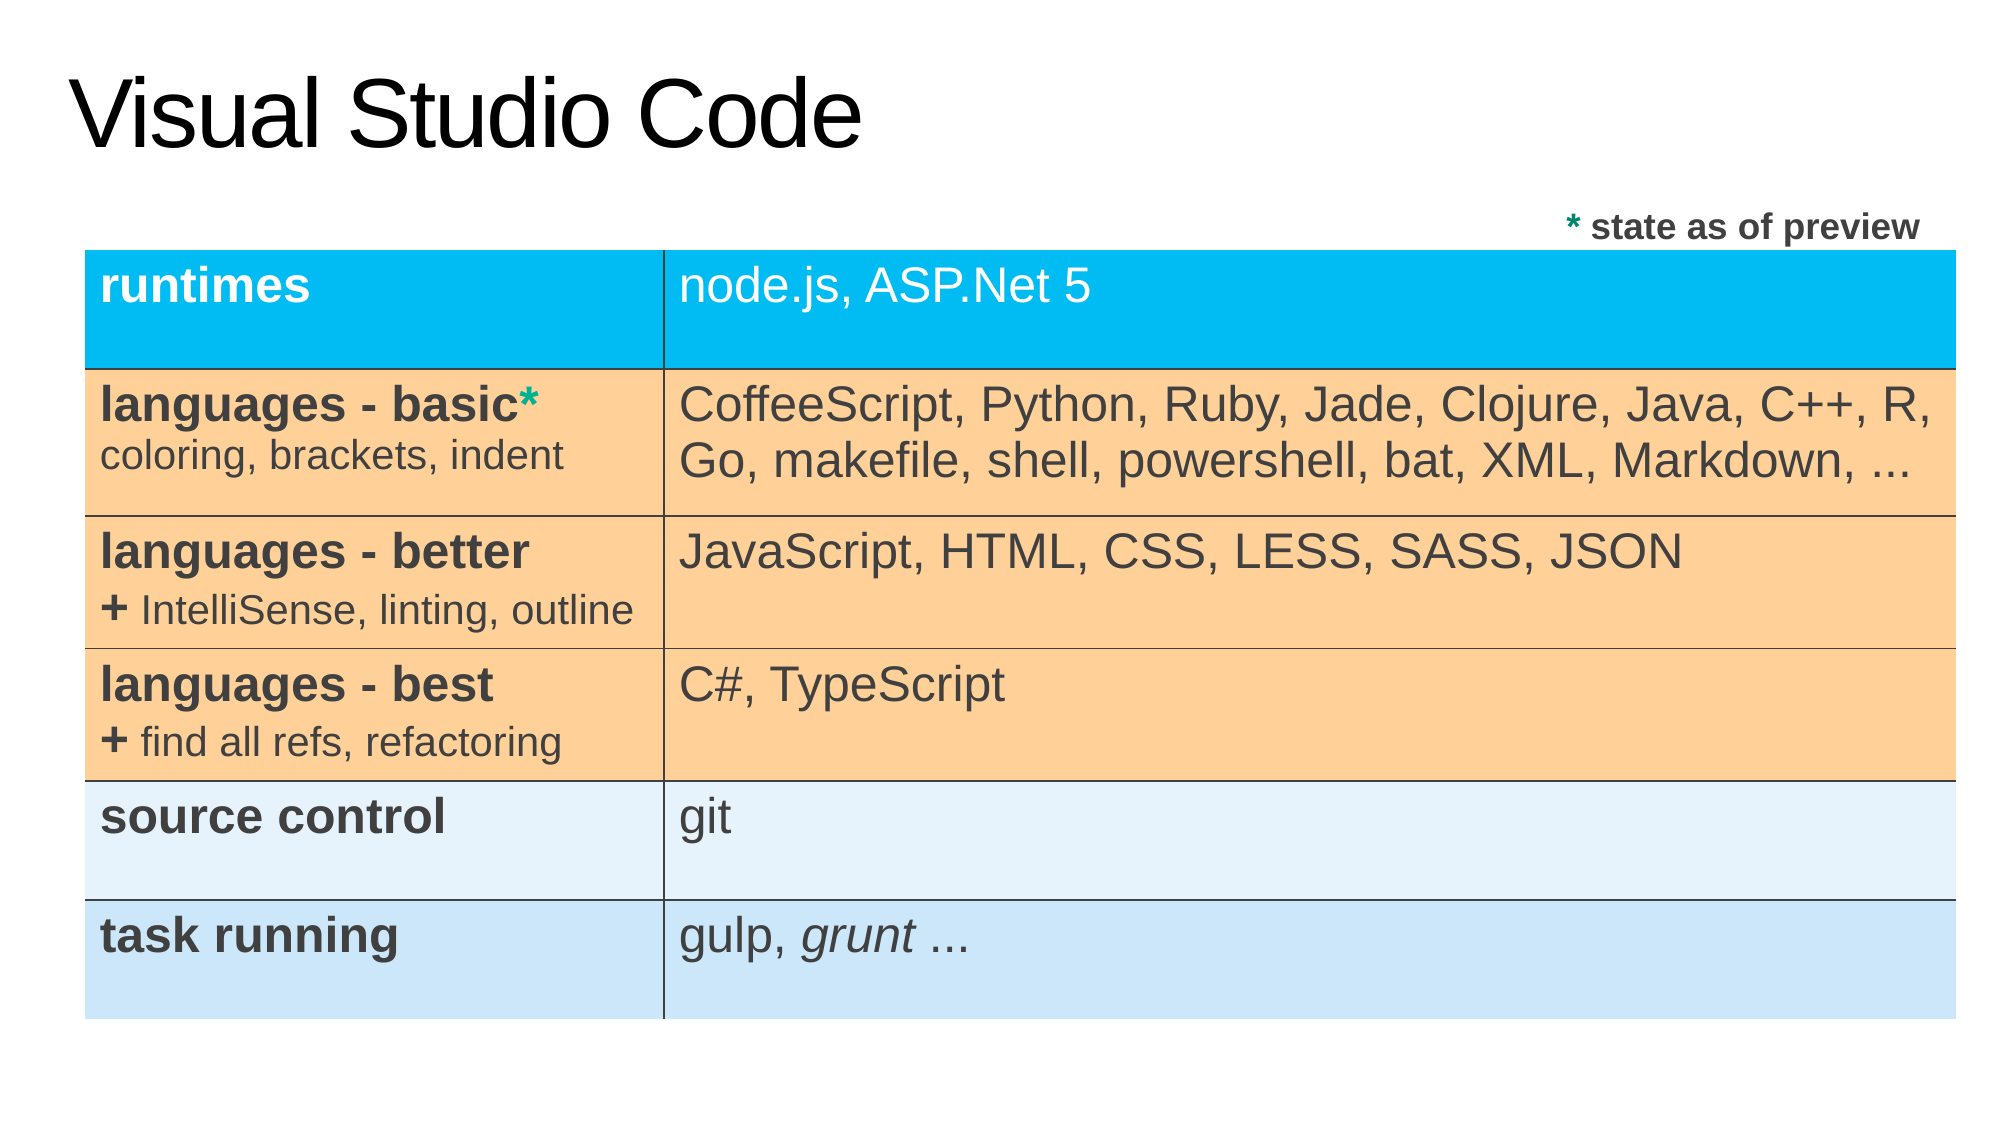

# Visual Studio Code
* state as of preview
| runtimes | node.js, ASP.Net 5 |
| --- | --- |
| languages - basic\* coloring, brackets, indent | CoffeeScript, Python, Ruby, Jade, Clojure, Java, C++, R, Go, makefile, shell, powershell, bat, XML, Markdown, ... |
| languages - better + IntelliSense, linting, outline | JavaScript, HTML, CSS, LESS, SASS, JSON |
| languages - best + find all refs, refactoring | C#, TypeScript |
| source control | git |
| task running | gulp, grunt ... |